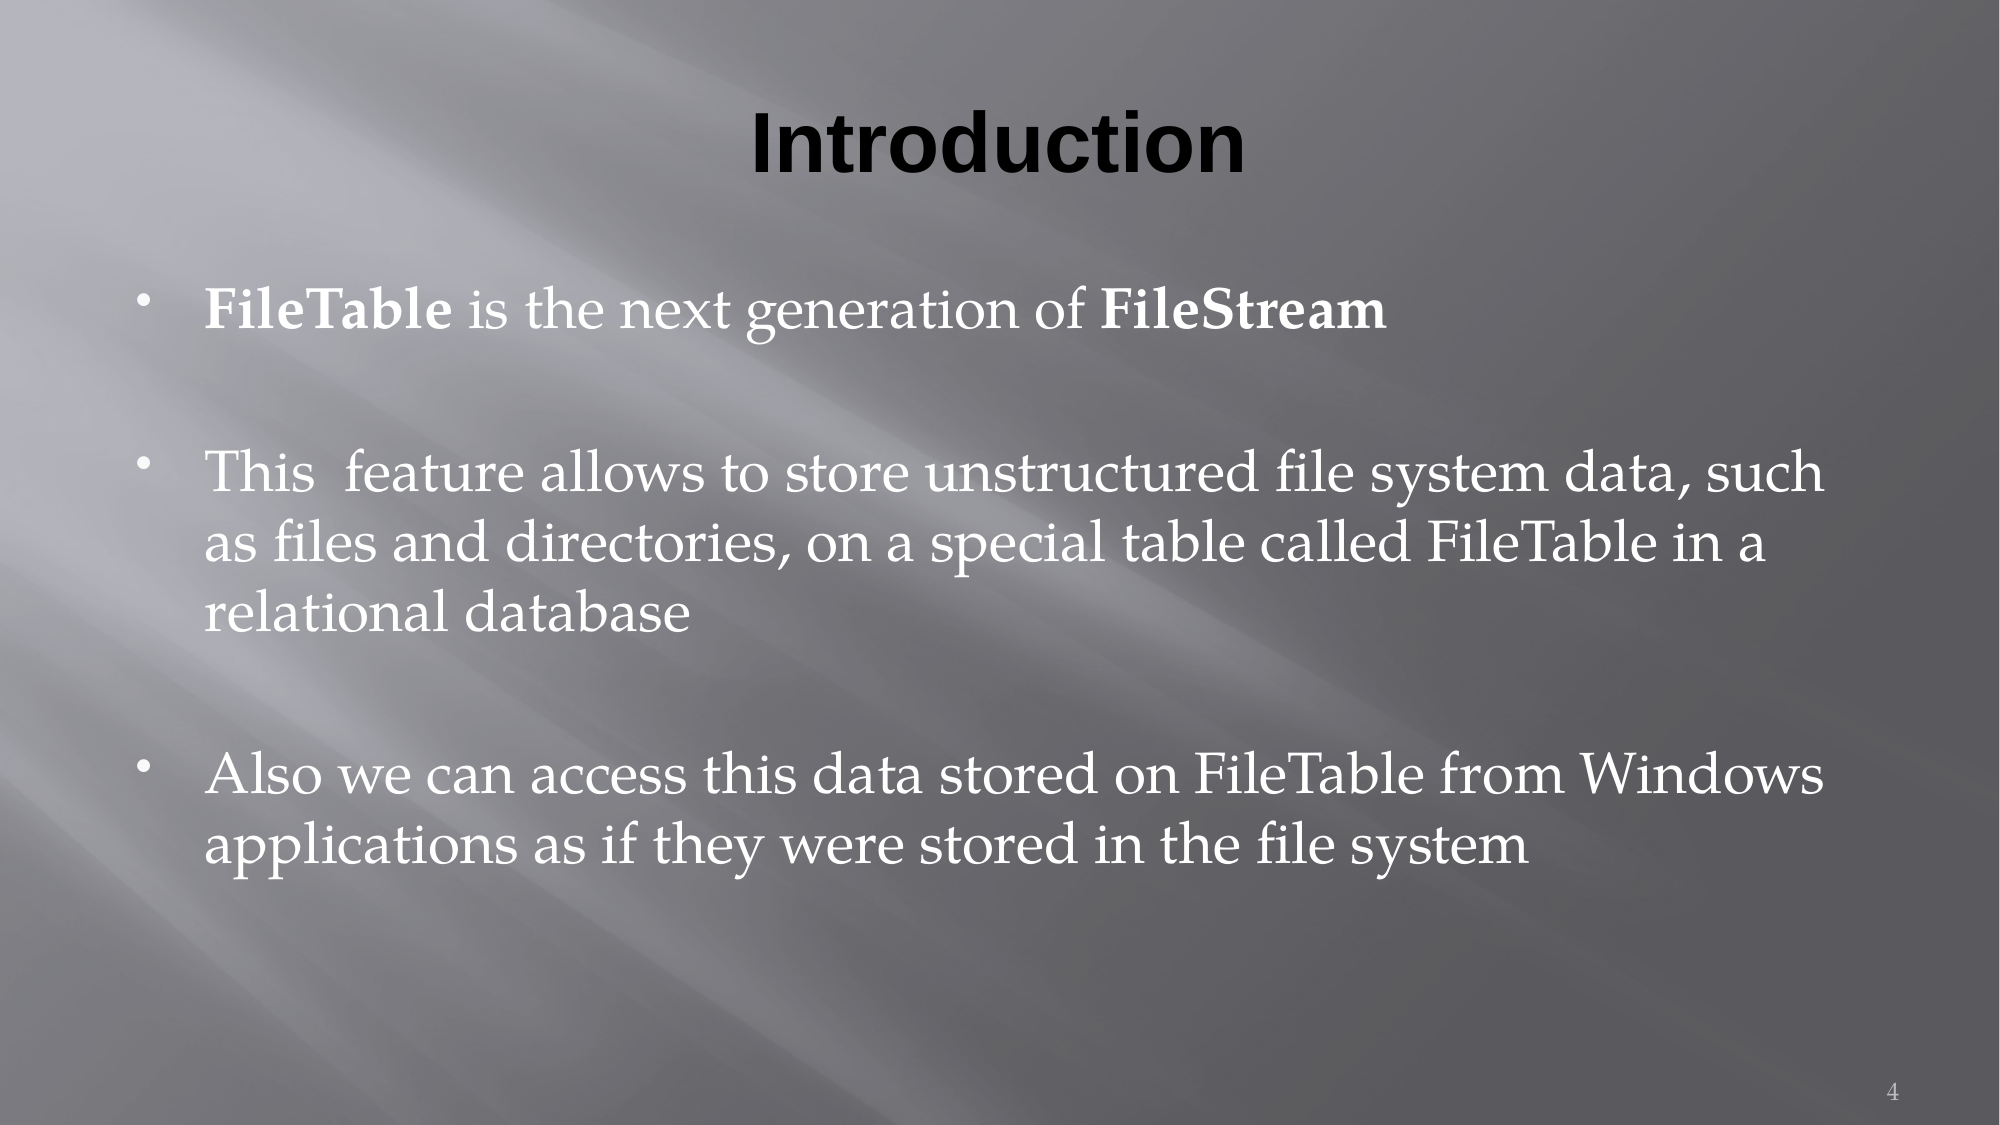

# Introduction
FileTable is the next generation of FileStream

This  feature allows to store unstructured file system data, such as files and directories, on a special table called FileTable in a relational database

Also we can access this data stored on FileTable from Windows applications as if they were stored in the file system
4